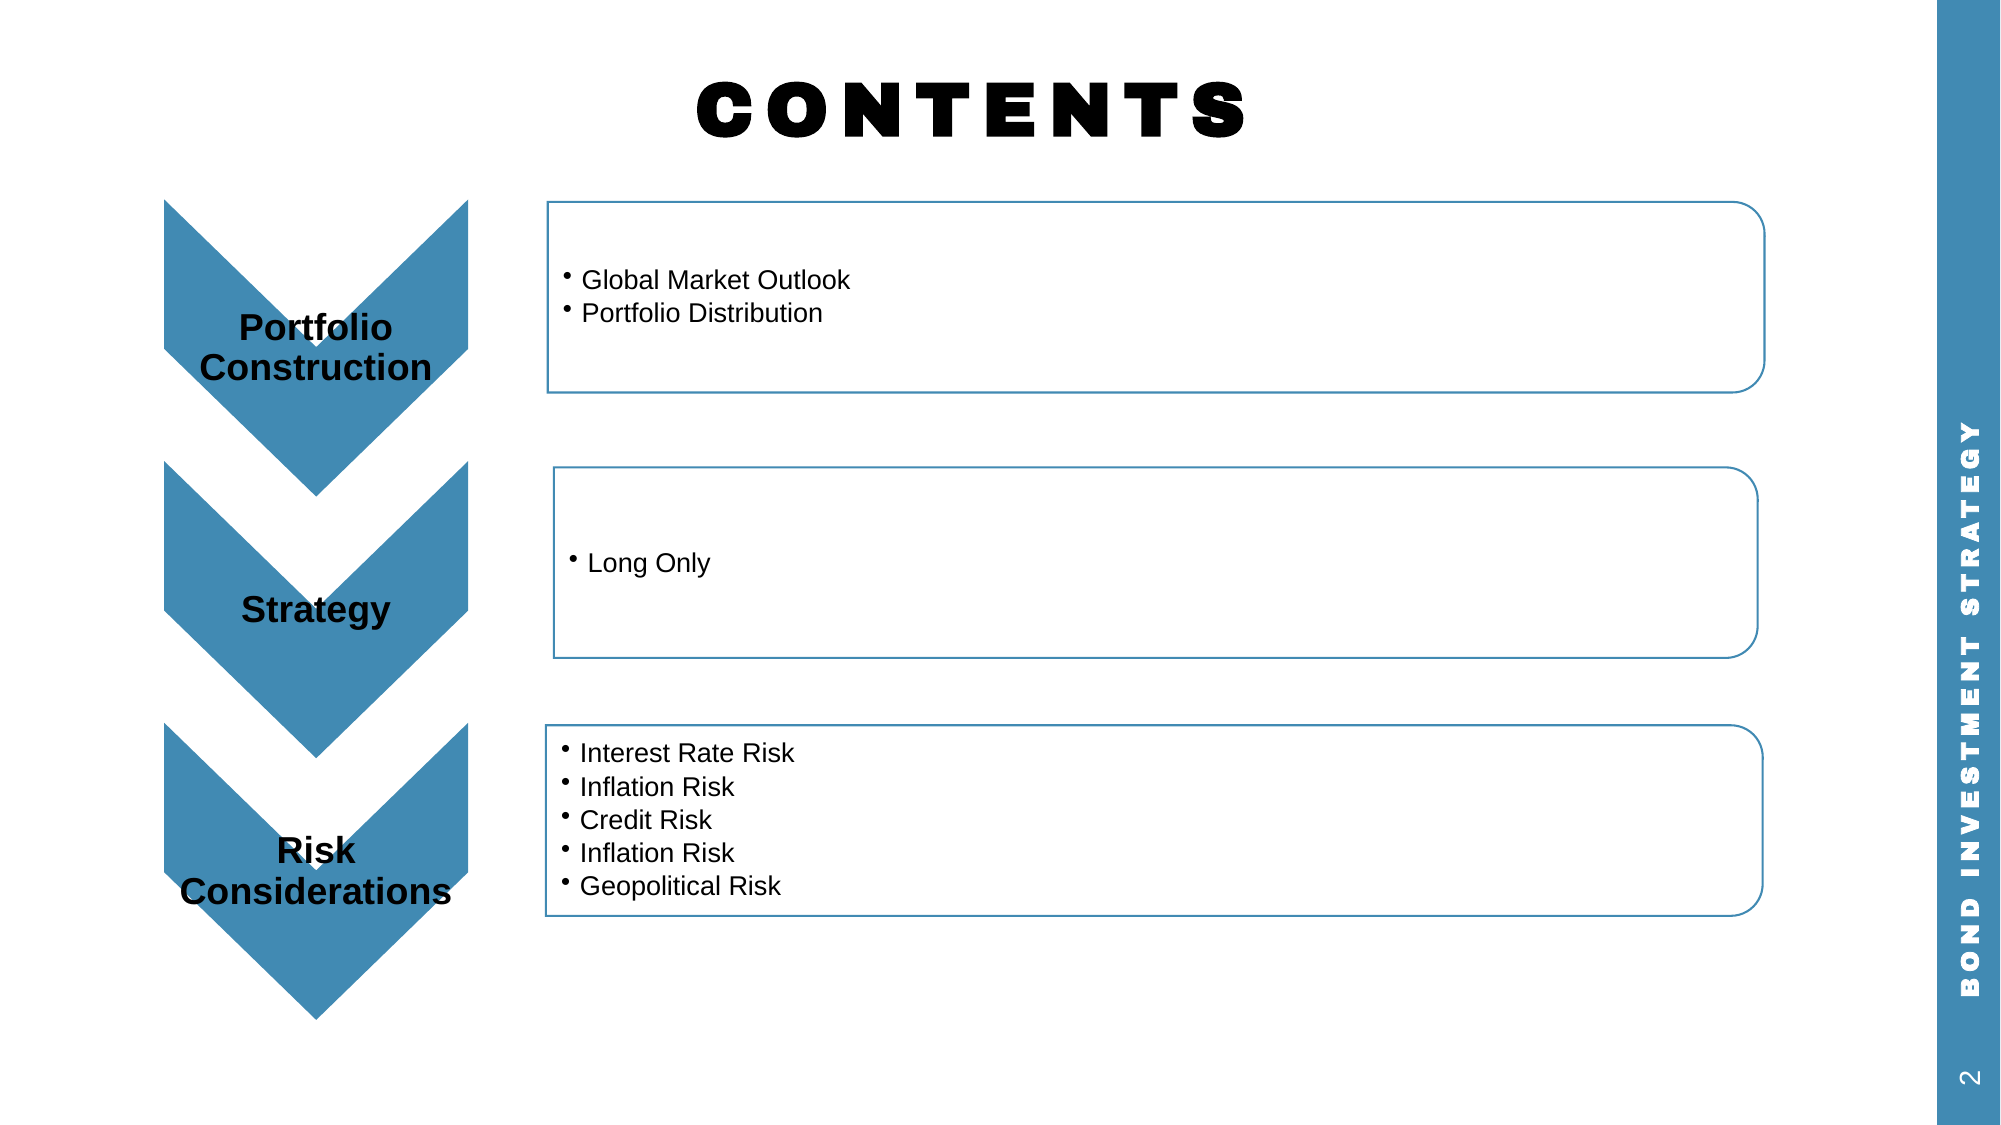

# Contents
Portfolio Construction
Global Market Outlook
Portfolio Distribution
Strategy

Long Only

Risk Considerations
Interest Rate Risk
Inflation Risk
Credit Risk
Inflation Risk
Geopolitical Risk
Bond investment strategy
2